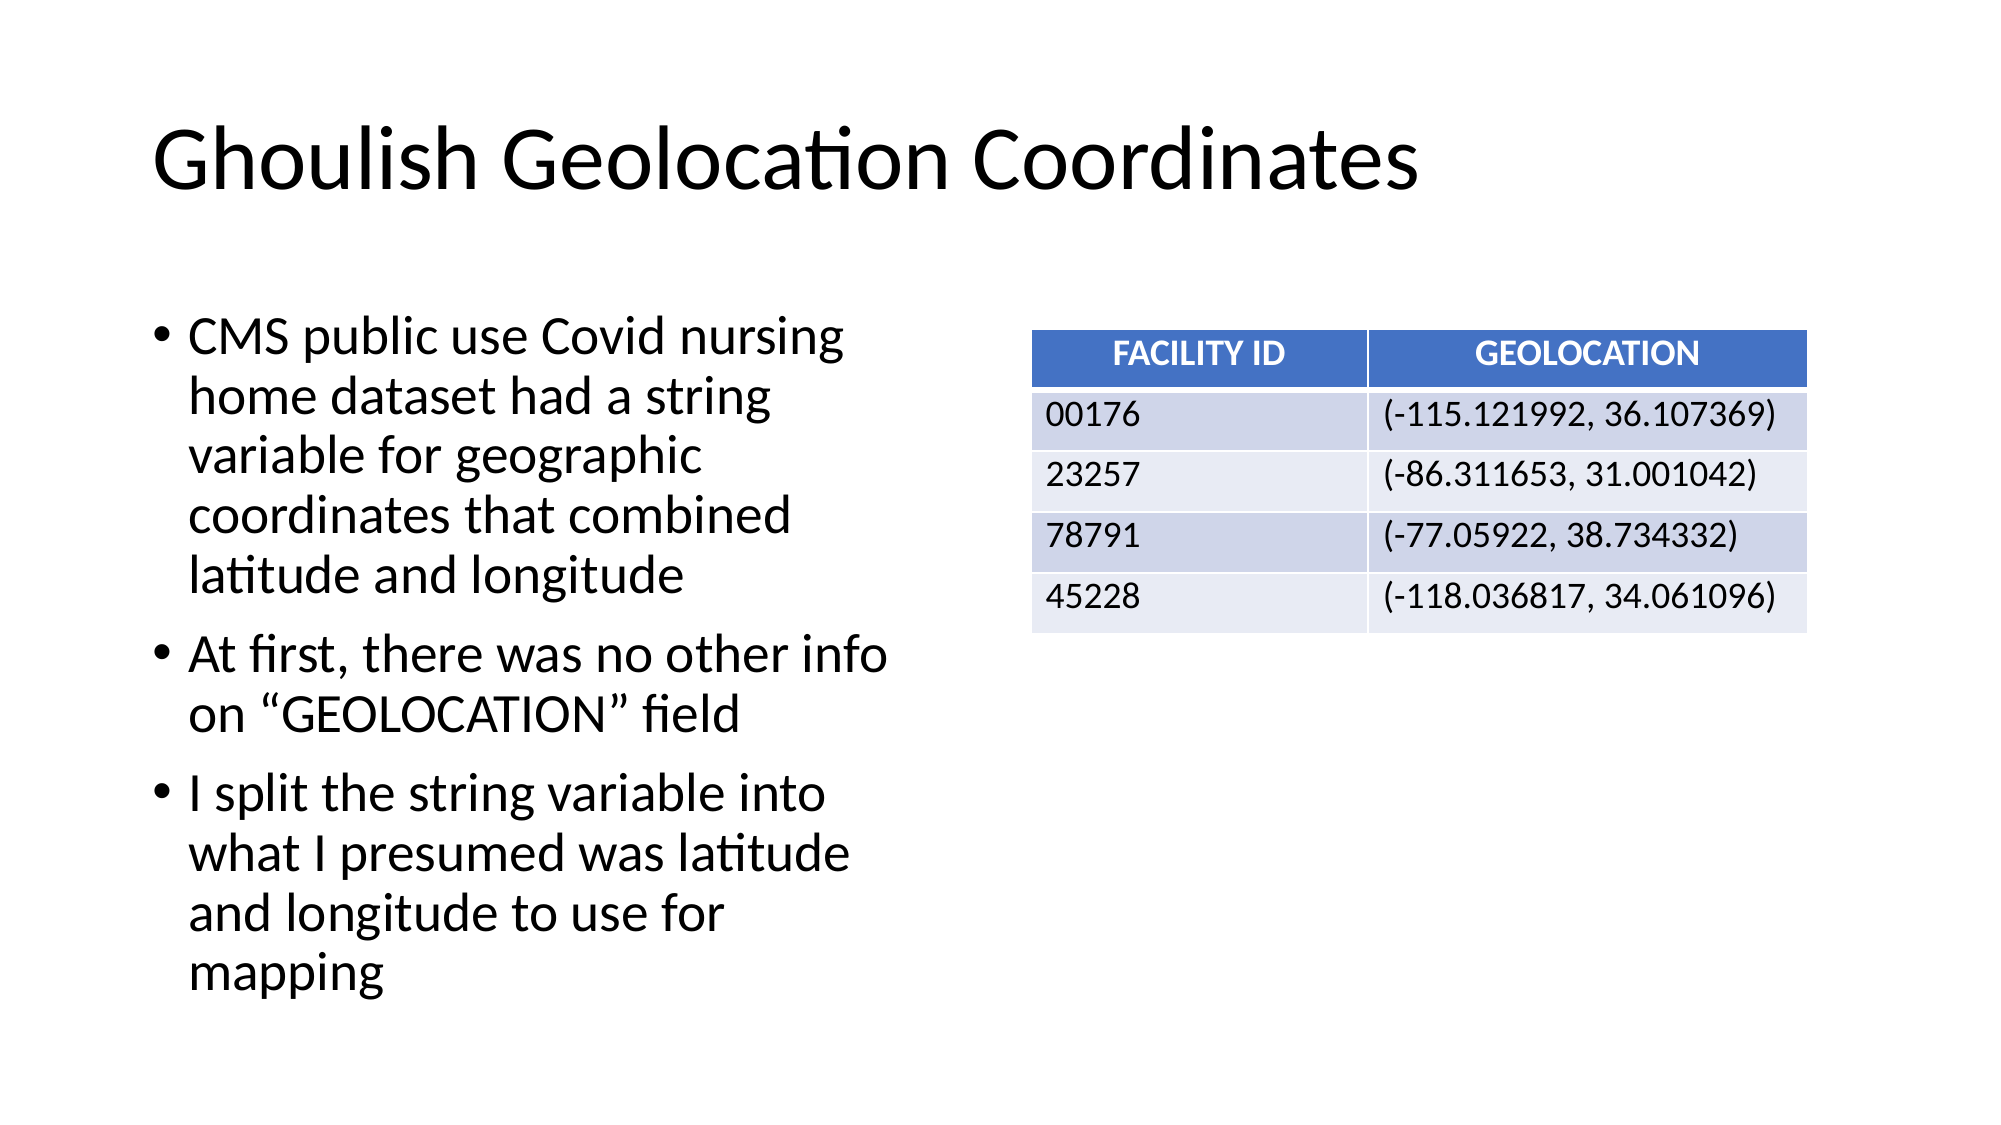

# Ghoulish Geolocation Coordinates
CMS public use Covid nursing home dataset had a string variable for geographic coordinates that combined latitude and longitude
At first, there was no other info on “GEOLOCATION” field
I split the string variable into what I presumed was latitude and longitude to use for mapping

| FACILITY ID | GEOLOCATION |
| --- | --- |
| 00176 | (-115.121992, 36.107369) |
| 23257 | (-86.311653, 31.001042) |
| 78791 | (-77.05922, 38.734332) |
| 45228 | (-118.036817, 34.061096) |